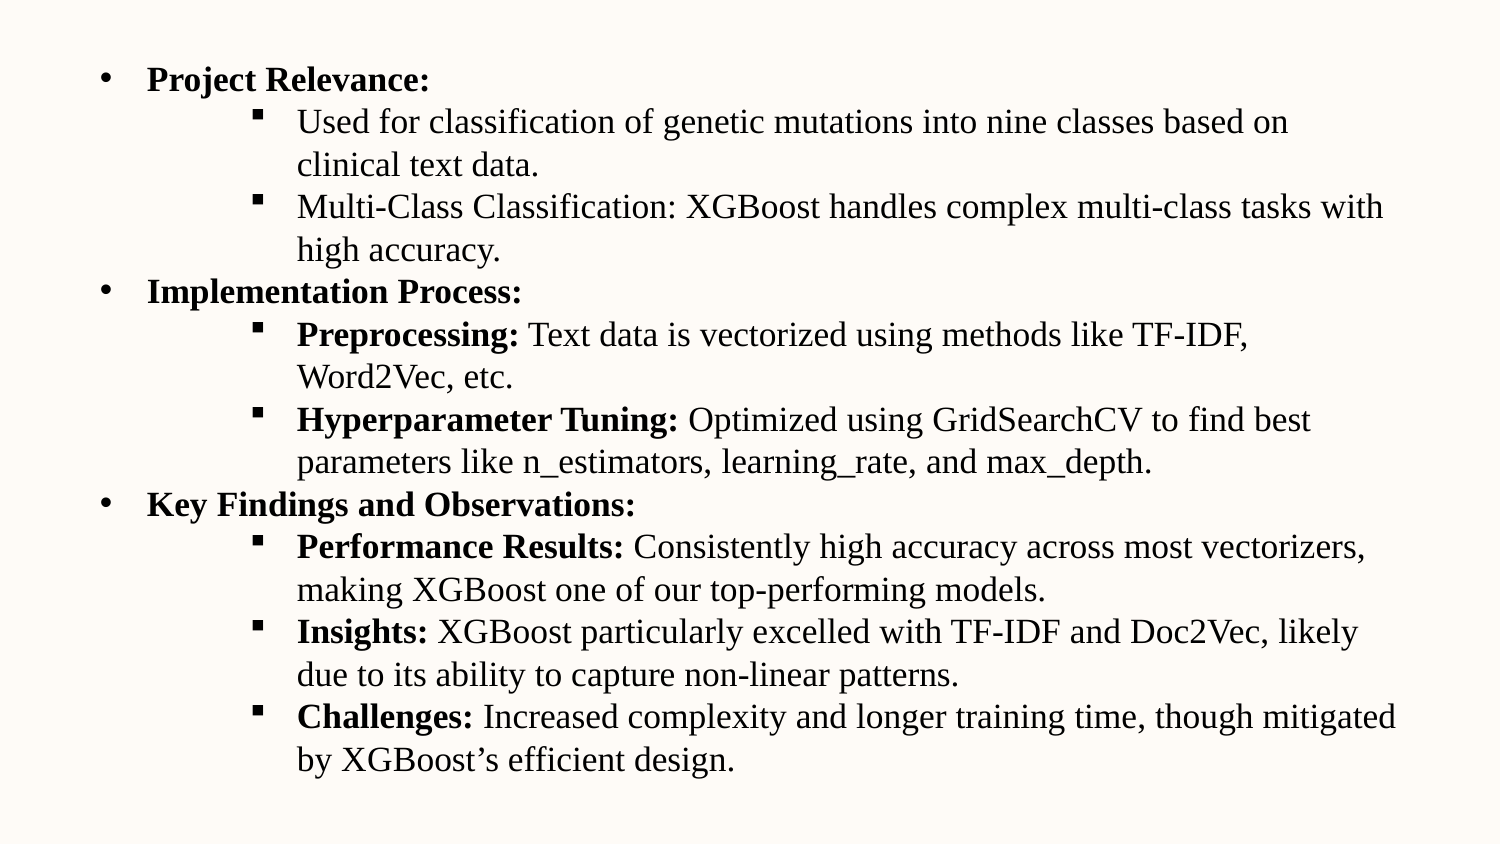

Project Relevance:
Used for classification of genetic mutations into nine classes based on clinical text data.
Multi-Class Classification: XGBoost handles complex multi-class tasks with high accuracy.
Implementation Process:
Preprocessing: Text data is vectorized using methods like TF-IDF, Word2Vec, etc.
Hyperparameter Tuning: Optimized using GridSearchCV to find best parameters like n_estimators, learning_rate, and max_depth.
Key Findings and Observations:
Performance Results: Consistently high accuracy across most vectorizers, making XGBoost one of our top-performing models.
Insights: XGBoost particularly excelled with TF-IDF and Doc2Vec, likely due to its ability to capture non-linear patterns.
Challenges: Increased complexity and longer training time, though mitigated by XGBoost’s efficient design.